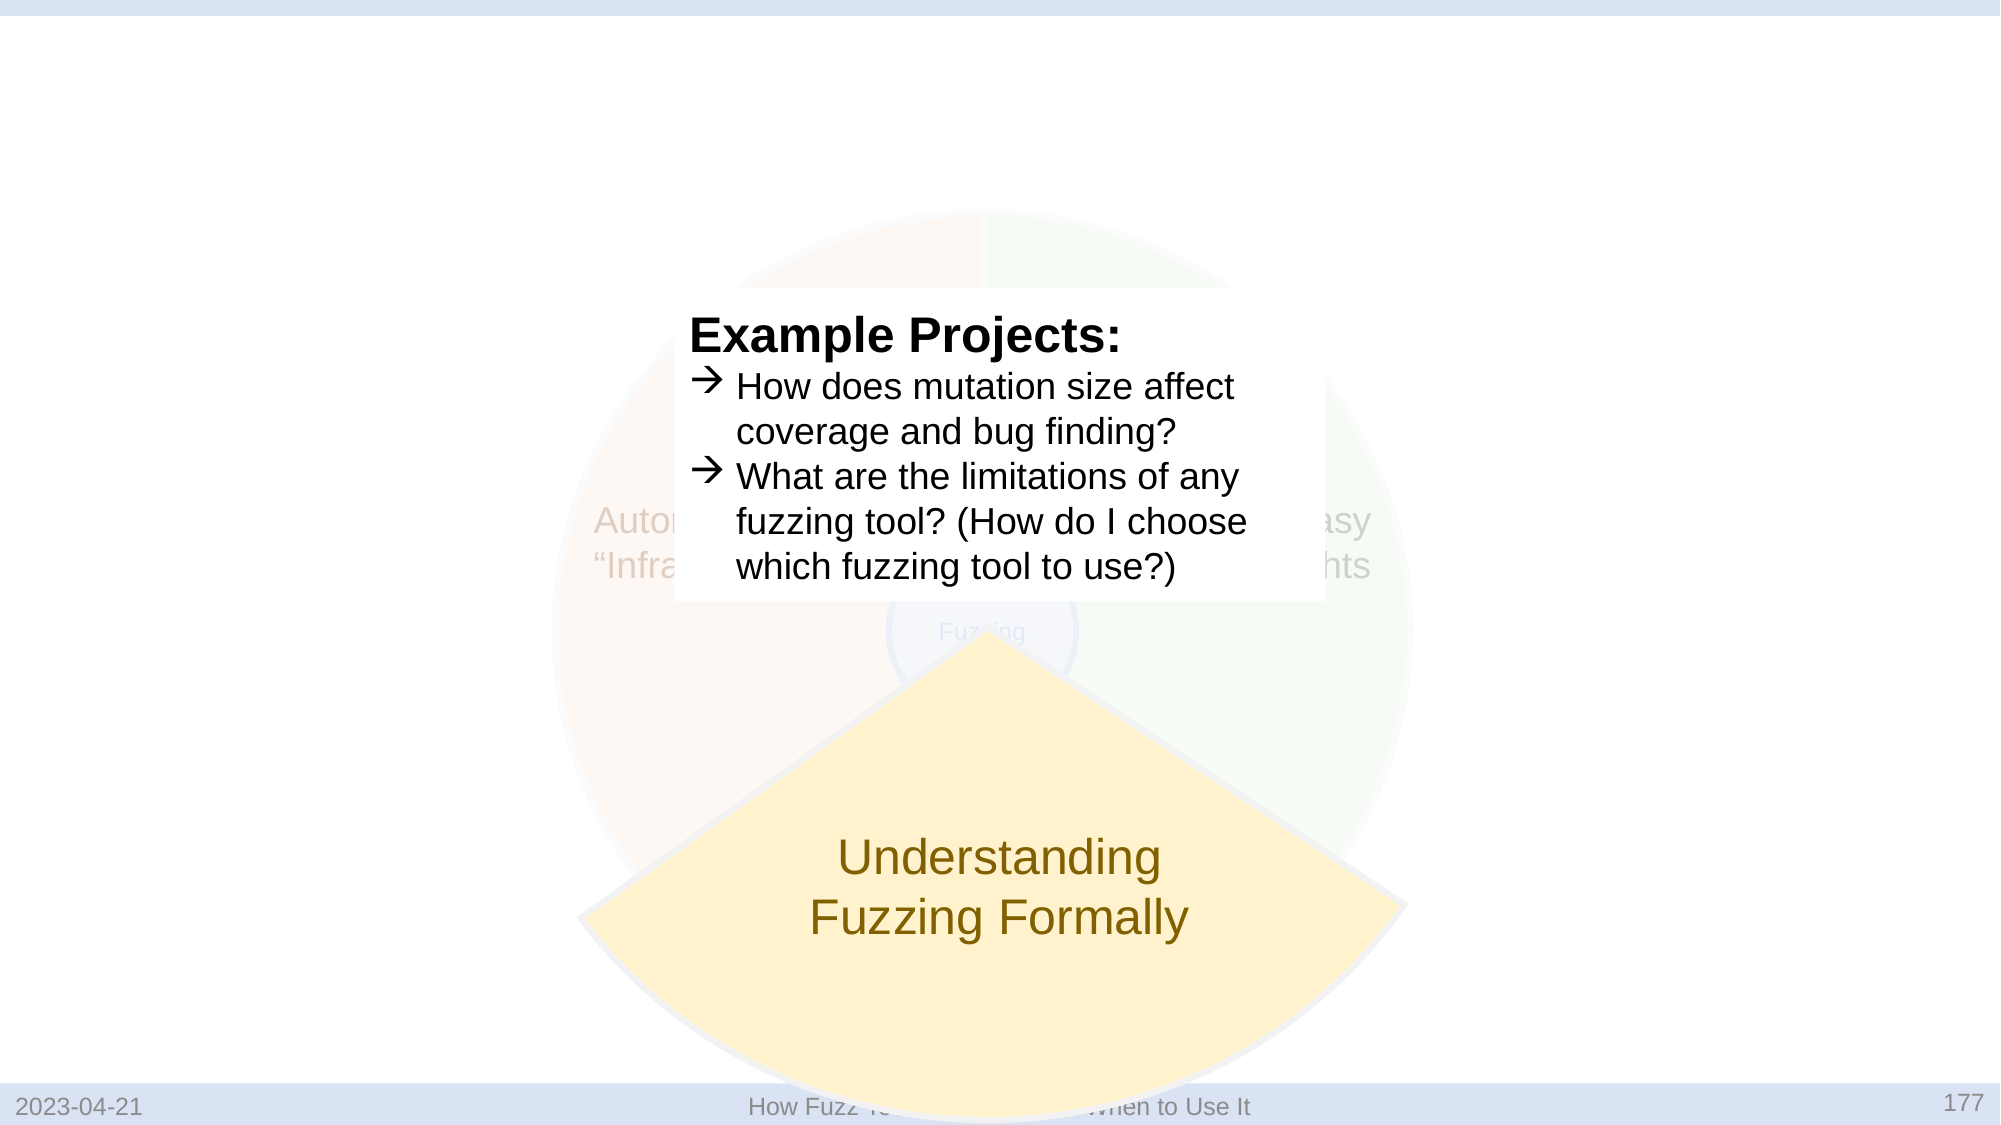

Example Projects:
How does mutation size affect coverage and bug finding?
What are the limitations of any fuzzing tool? (How do I choose which fuzzing tool to use?)
Automating Fuzzing “Infrastructure”
Leveraging Easy Human Insights
Fuzzing
Understanding Fuzzing Formally
177
2023-04-21
How Fuzz Testing Works, and When to Use It